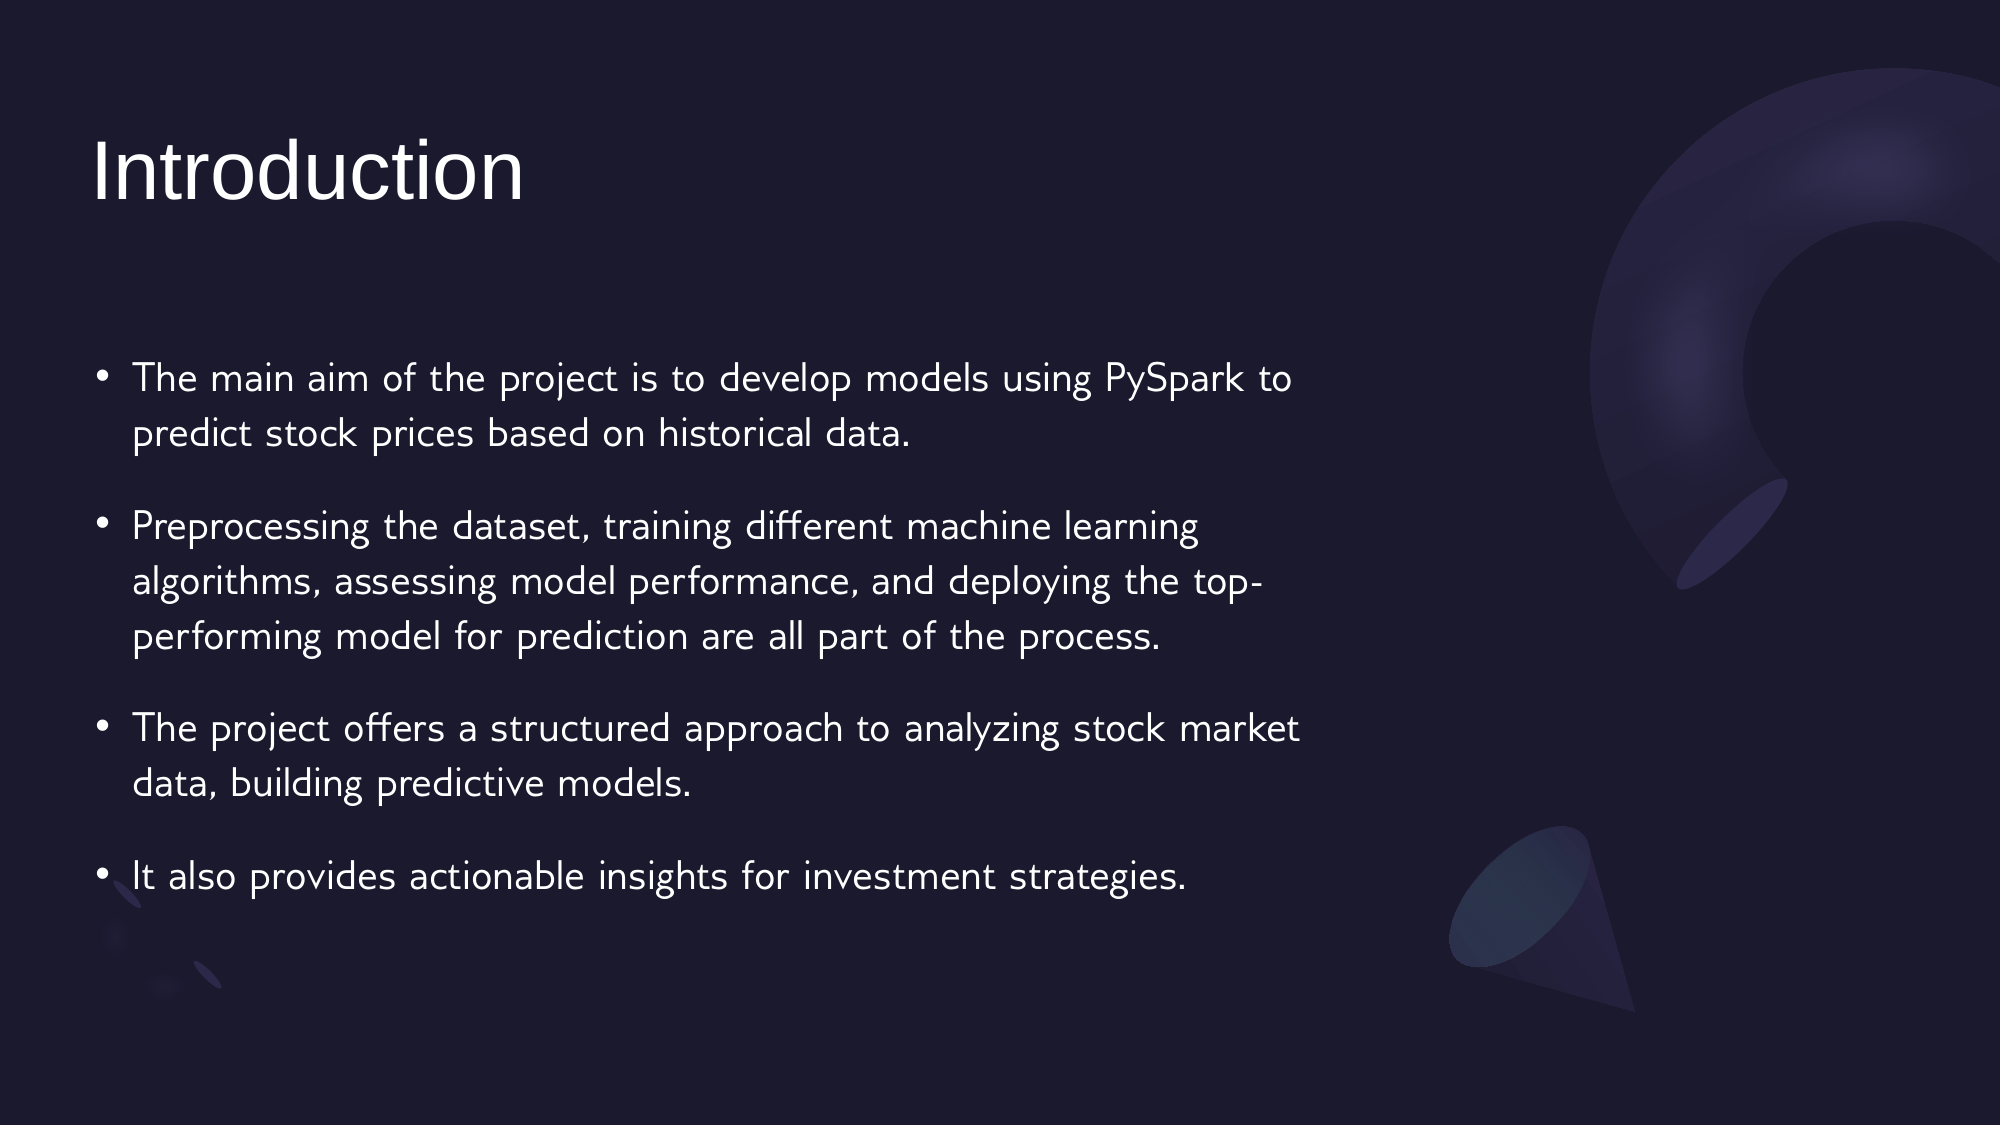

# Introduction
The main aim of the project is to develop models using PySpark to predict stock prices based on historical data.
Preprocessing the dataset, training different machine learning algorithms, assessing model performance, and deploying the top-performing model for prediction are all part of the process.
The project offers a structured approach to analyzing stock market data, building predictive models.
It also provides actionable insights for investment strategies.